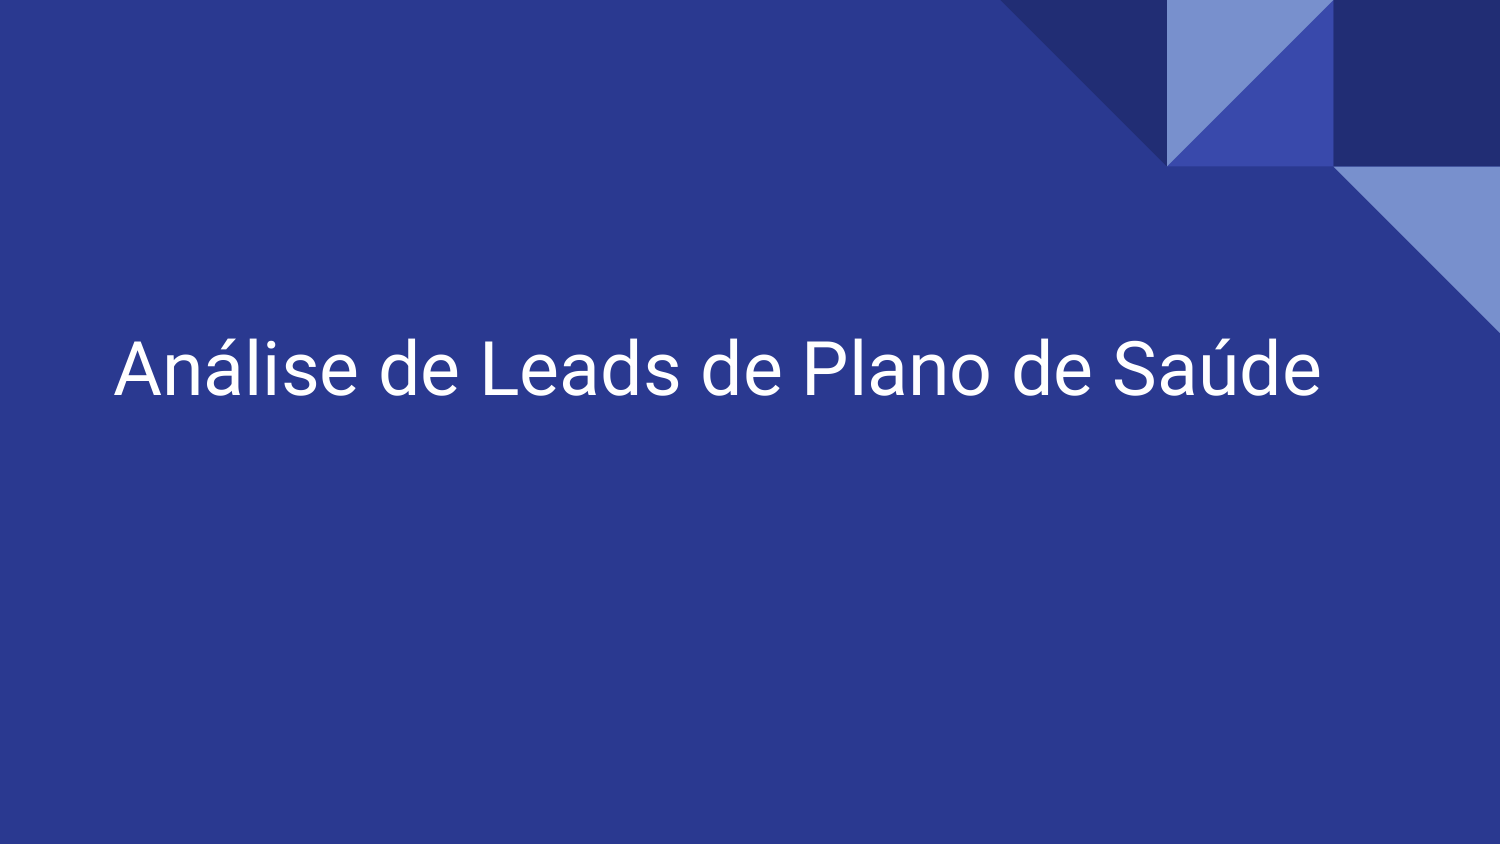

# Análise de Leads de Plano de Saúde